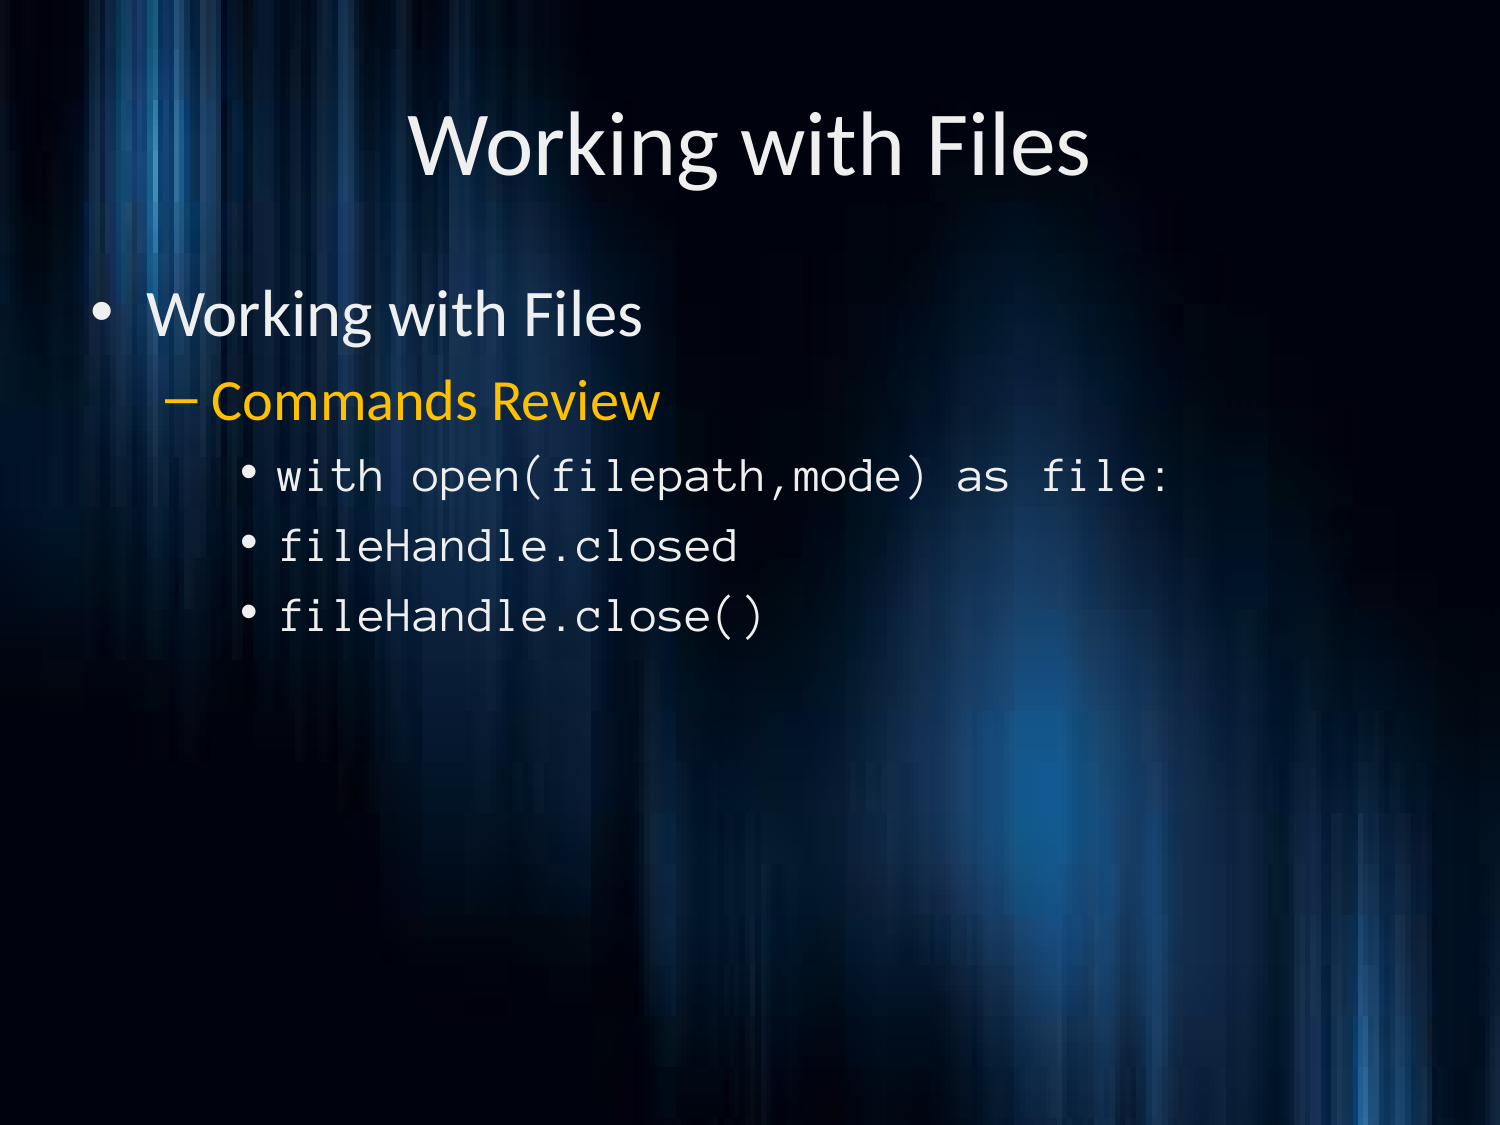

# Working with Files
Working with Files
Commands Review
with open(filepath,mode) as file:
fileHandle.closed
fileHandle.close()